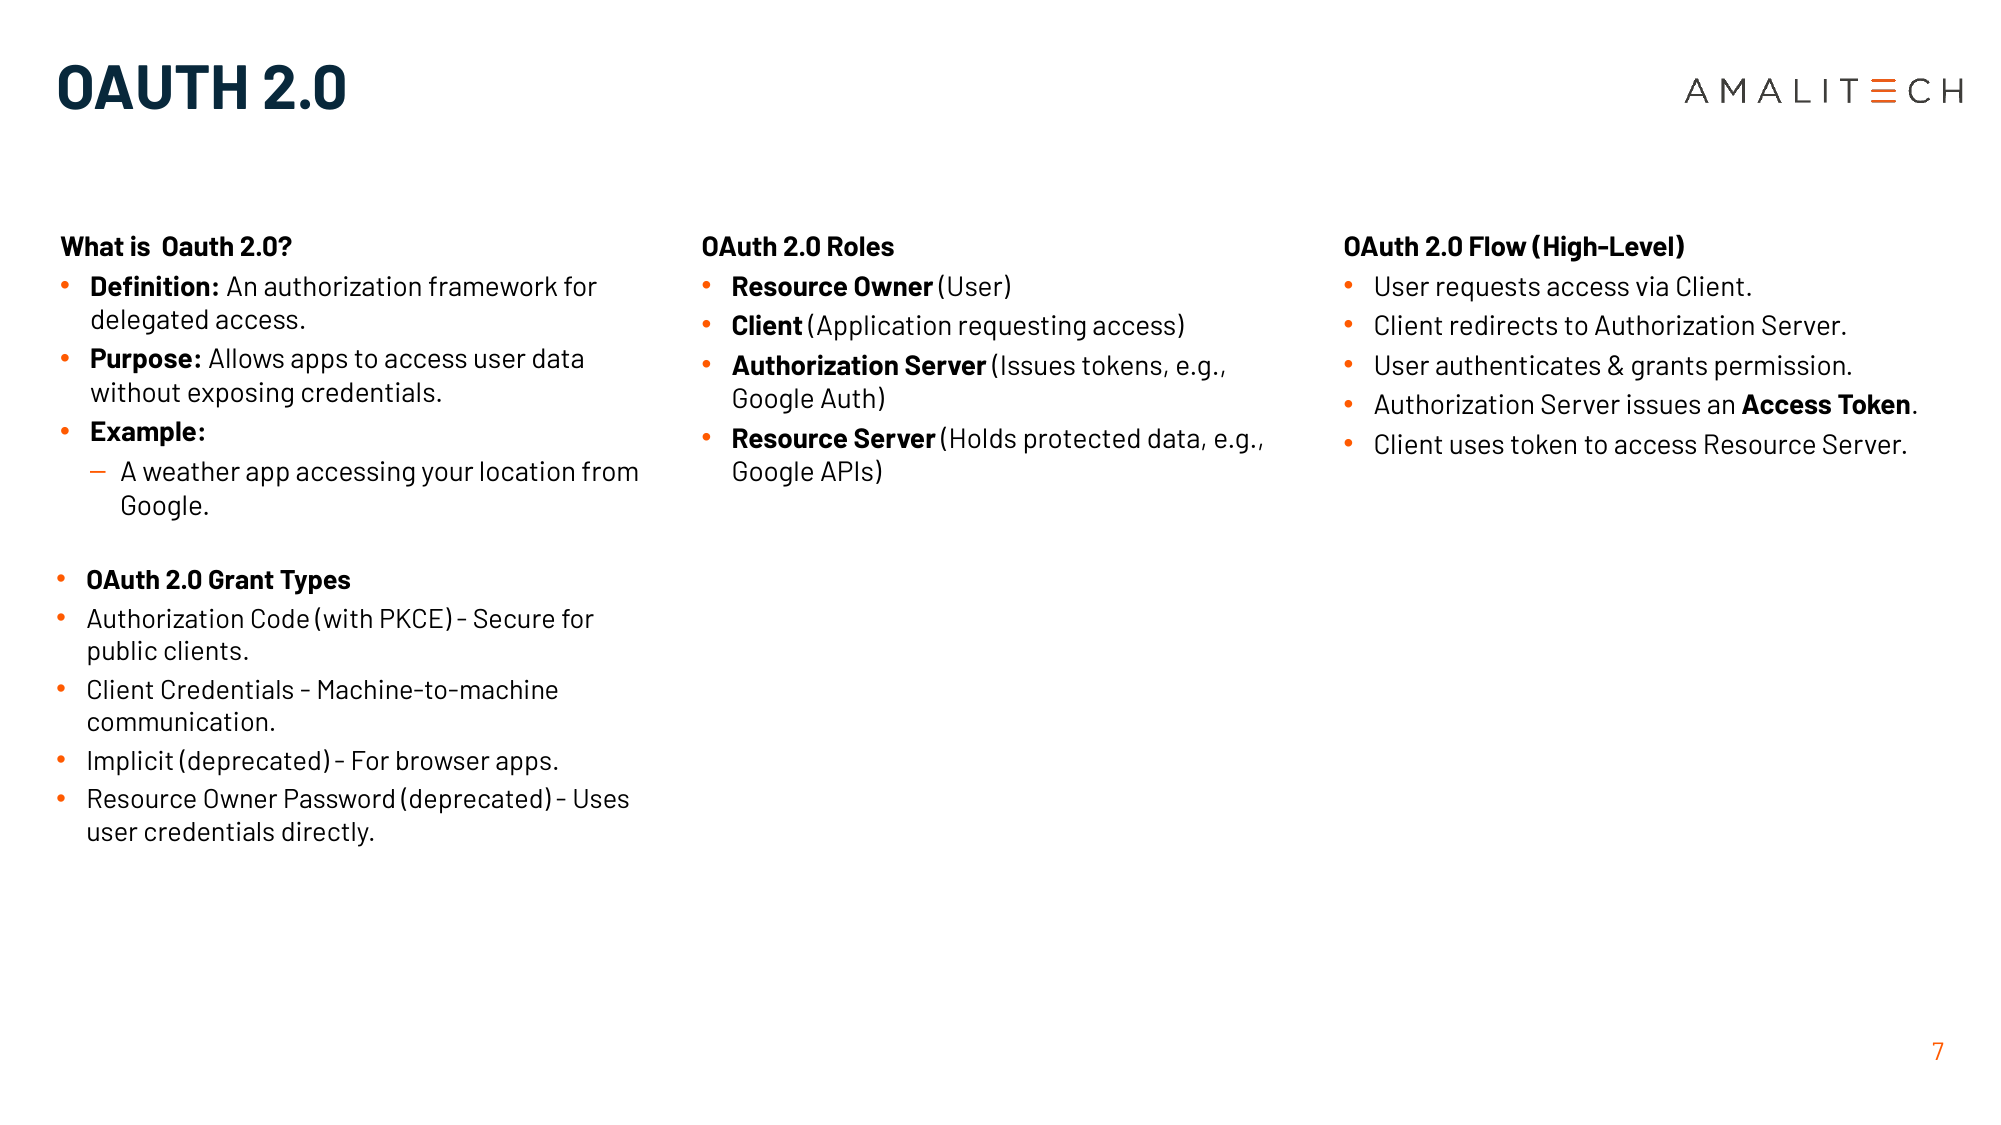

# OAUTH 2.0
What is  Oauth 2.0?
Definition: An authorization framework for delegated access.
Purpose: Allows apps to access user data without exposing credentials.
Example:
A weather app accessing your location from Google.

OAuth 2.0 Roles
Resource Owner (User)
Client (Application requesting access)
Authorization Server (Issues tokens, e.g., Google Auth)
Resource Server (Holds protected data, e.g., Google APIs)

OAuth 2.0 Flow (High-Level)
User requests access via Client.
Client redirects to Authorization Server.
User authenticates & grants permission.
Authorization Server issues an Access Token.
Client uses token to access Resource Server.

OAuth 2.0 Grant Types
Authorization Code (with PKCE) - Secure for public clients.
Client Credentials - Machine-to-machine communication.
Implicit (deprecated) - For browser apps.
Resource Owner Password (deprecated) - Uses user credentials directly.

7